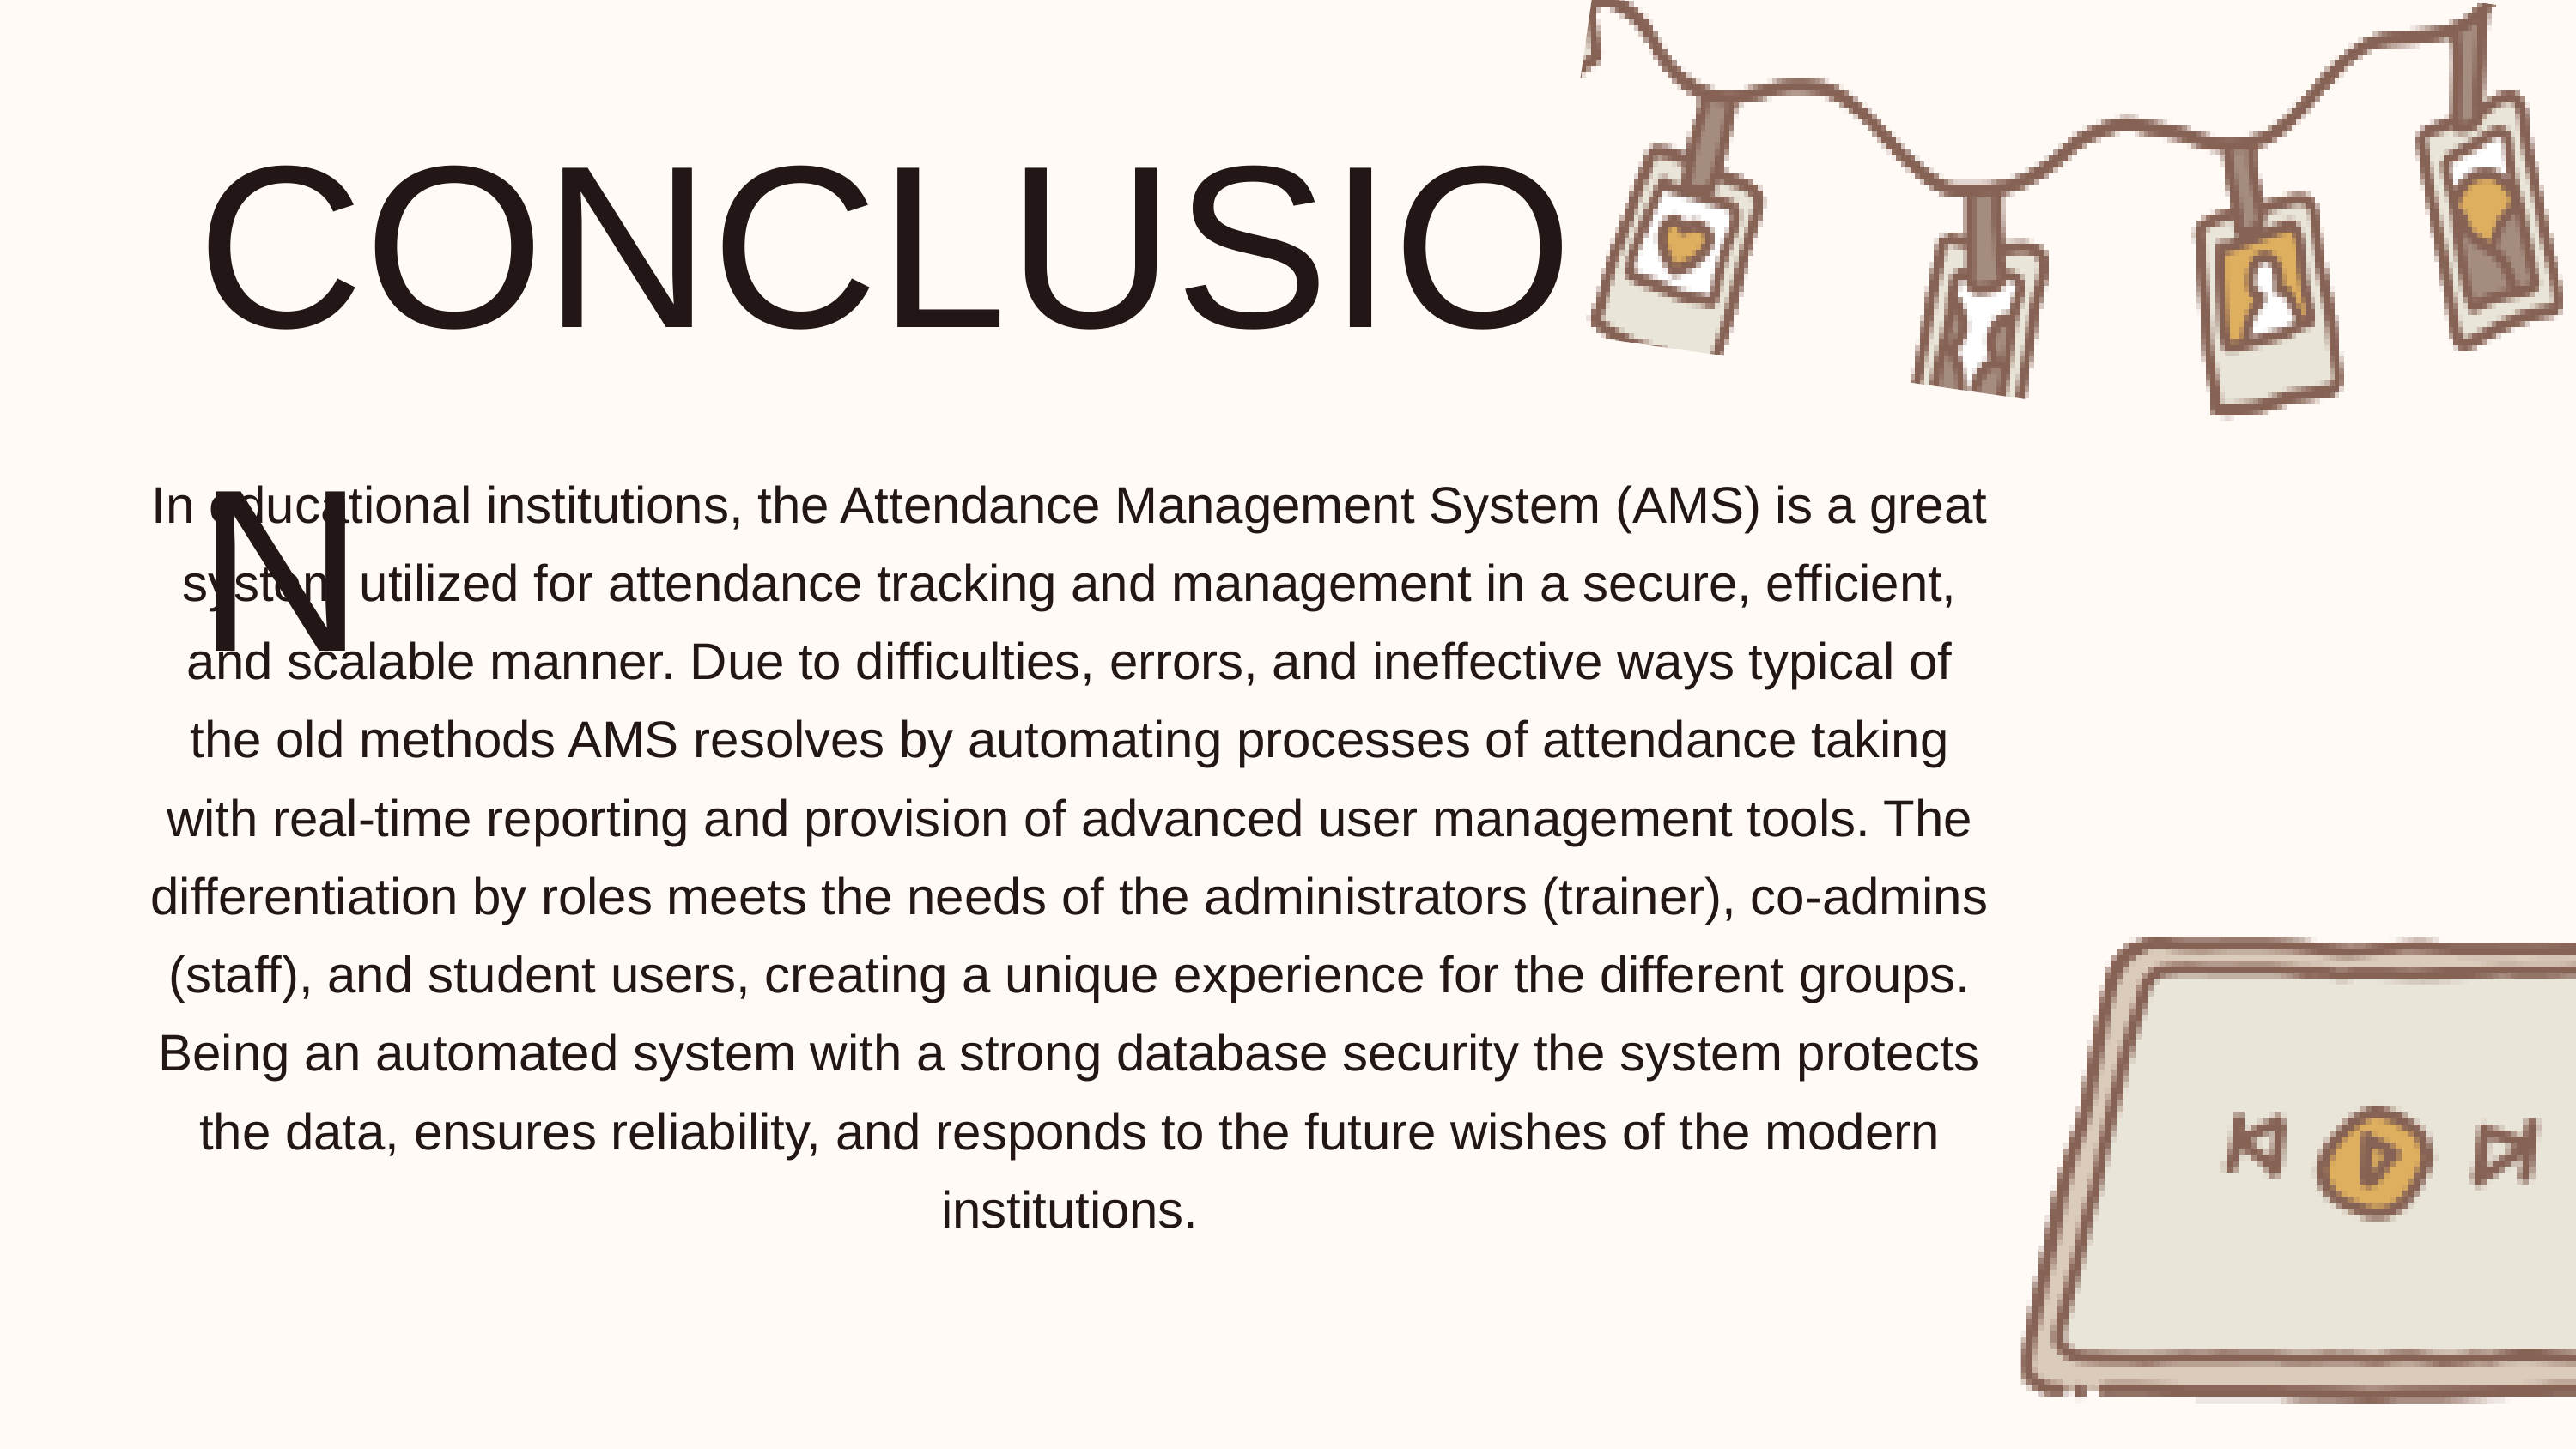

CONCLUSION
In educational institutions, the Attendance Management System (AMS) is a great system utilized for attendance tracking and management in a secure, efficient, and scalable manner. Due to difficulties, errors, and ineffective ways typical of the old methods AMS resolves by automating processes of attendance taking with real-time reporting and provision of advanced user management tools. The differentiation by roles meets the needs of the administrators (trainer), co-admins (staff), and student users, creating a unique experience for the different groups. Being an automated system with a strong database security the system protects the data, ensures reliability, and responds to the future wishes of the modern institutions.